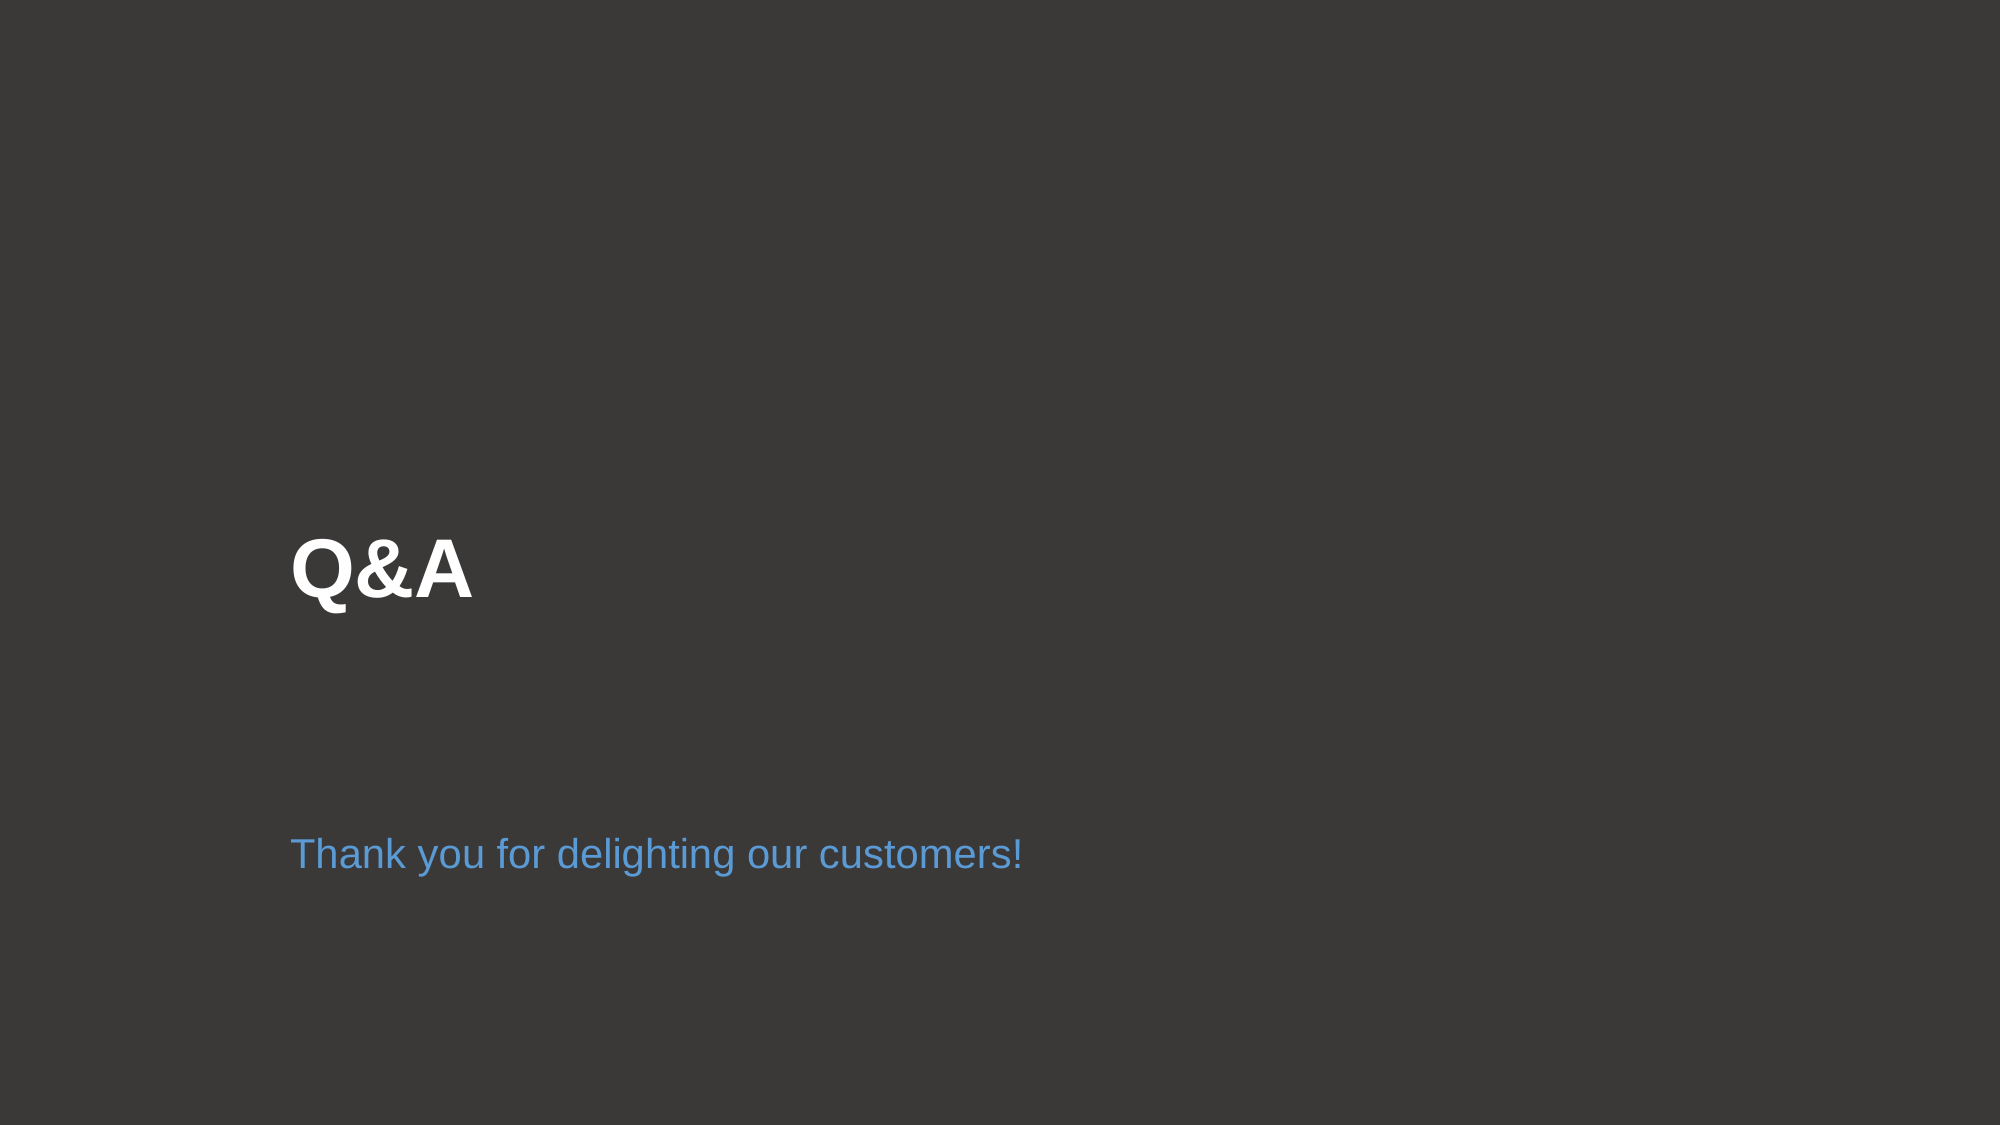

Q&A
Thank you for delighting our customers!